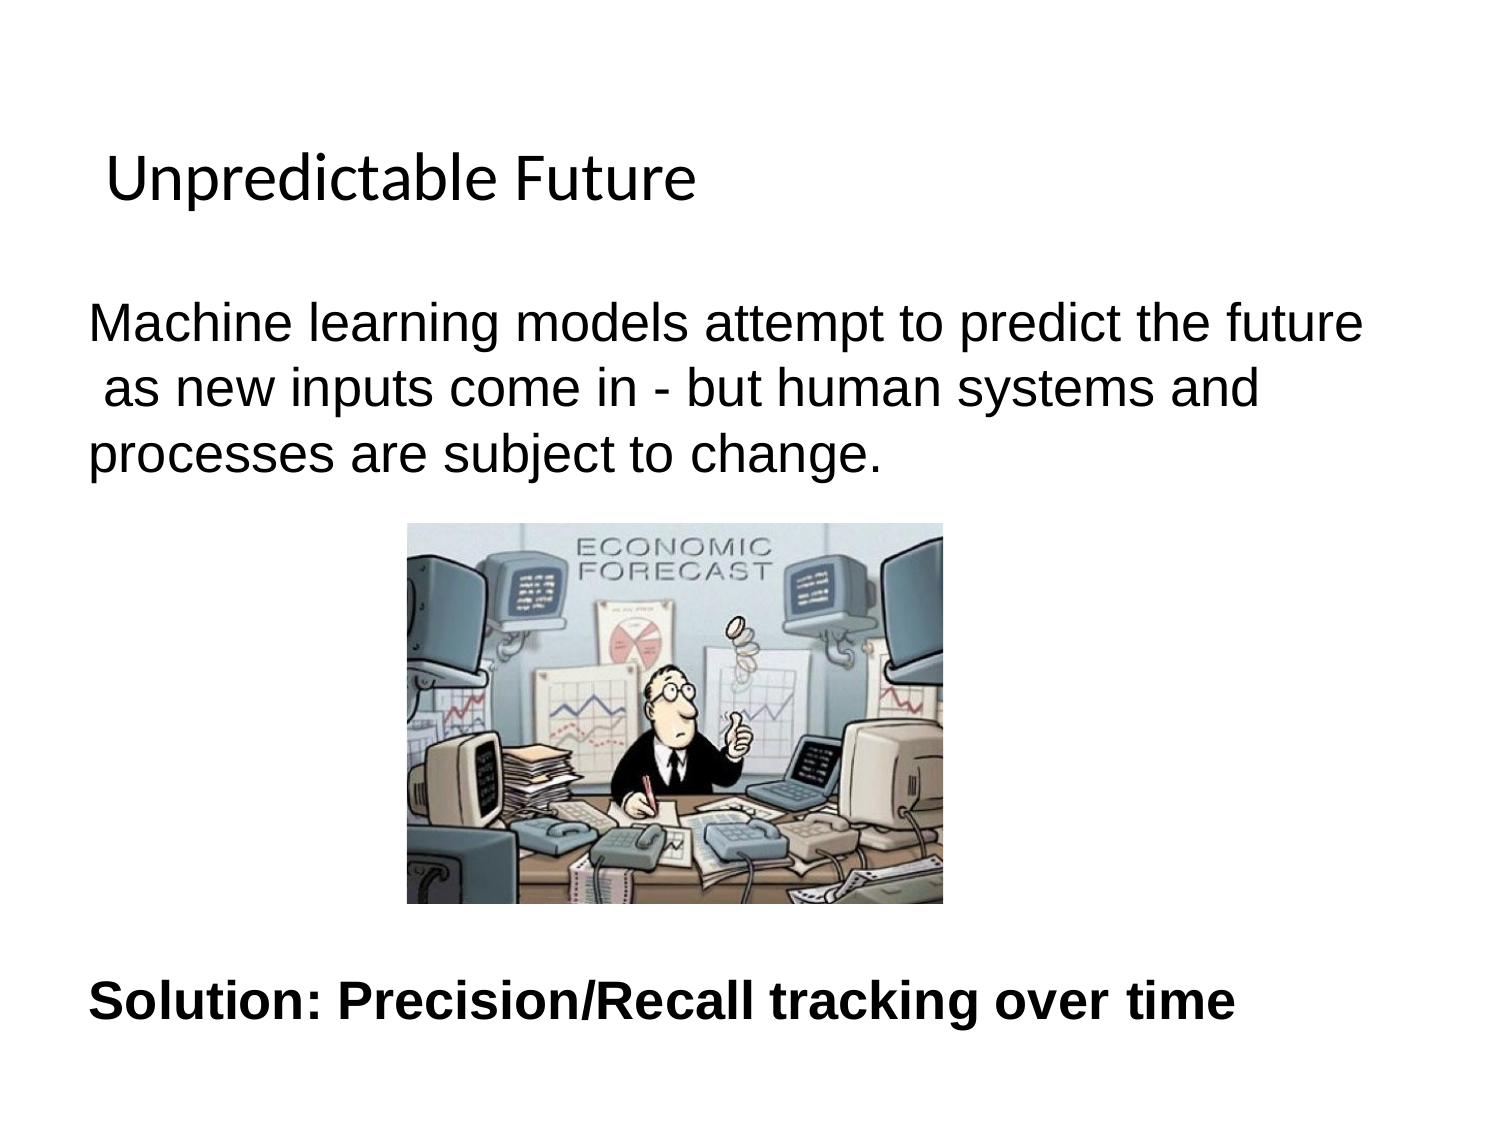

# Unpredictable Future
Machine learning models attempt to predict the future  as new inputs come in - but human systems and  processes are subject to change.

Solution: Precision/Recall tracking over time